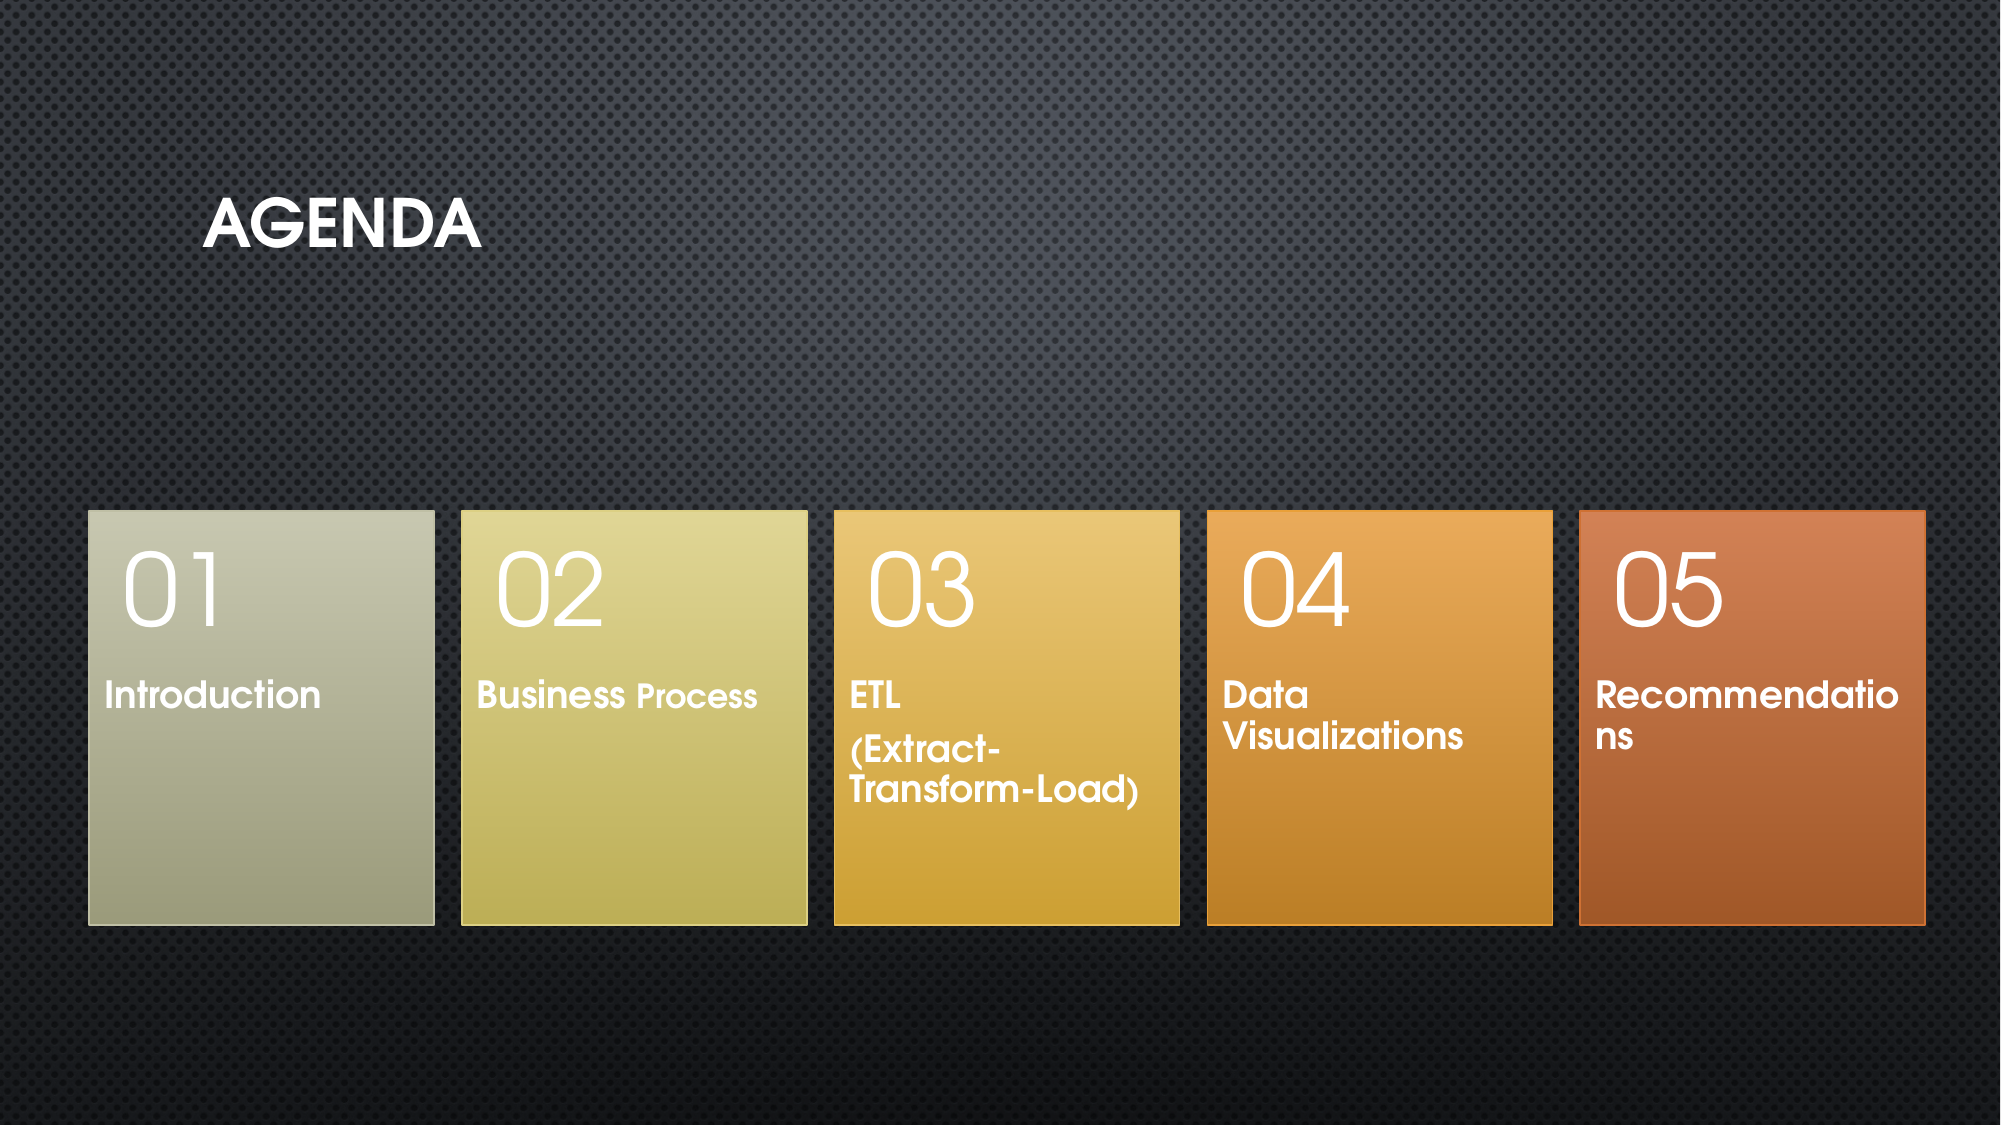

# AGENDA
Introduction
01
Business Process
02
ETL
(Extract-Transform-Load)
03
Data Visualizations
04
Recommendations
05